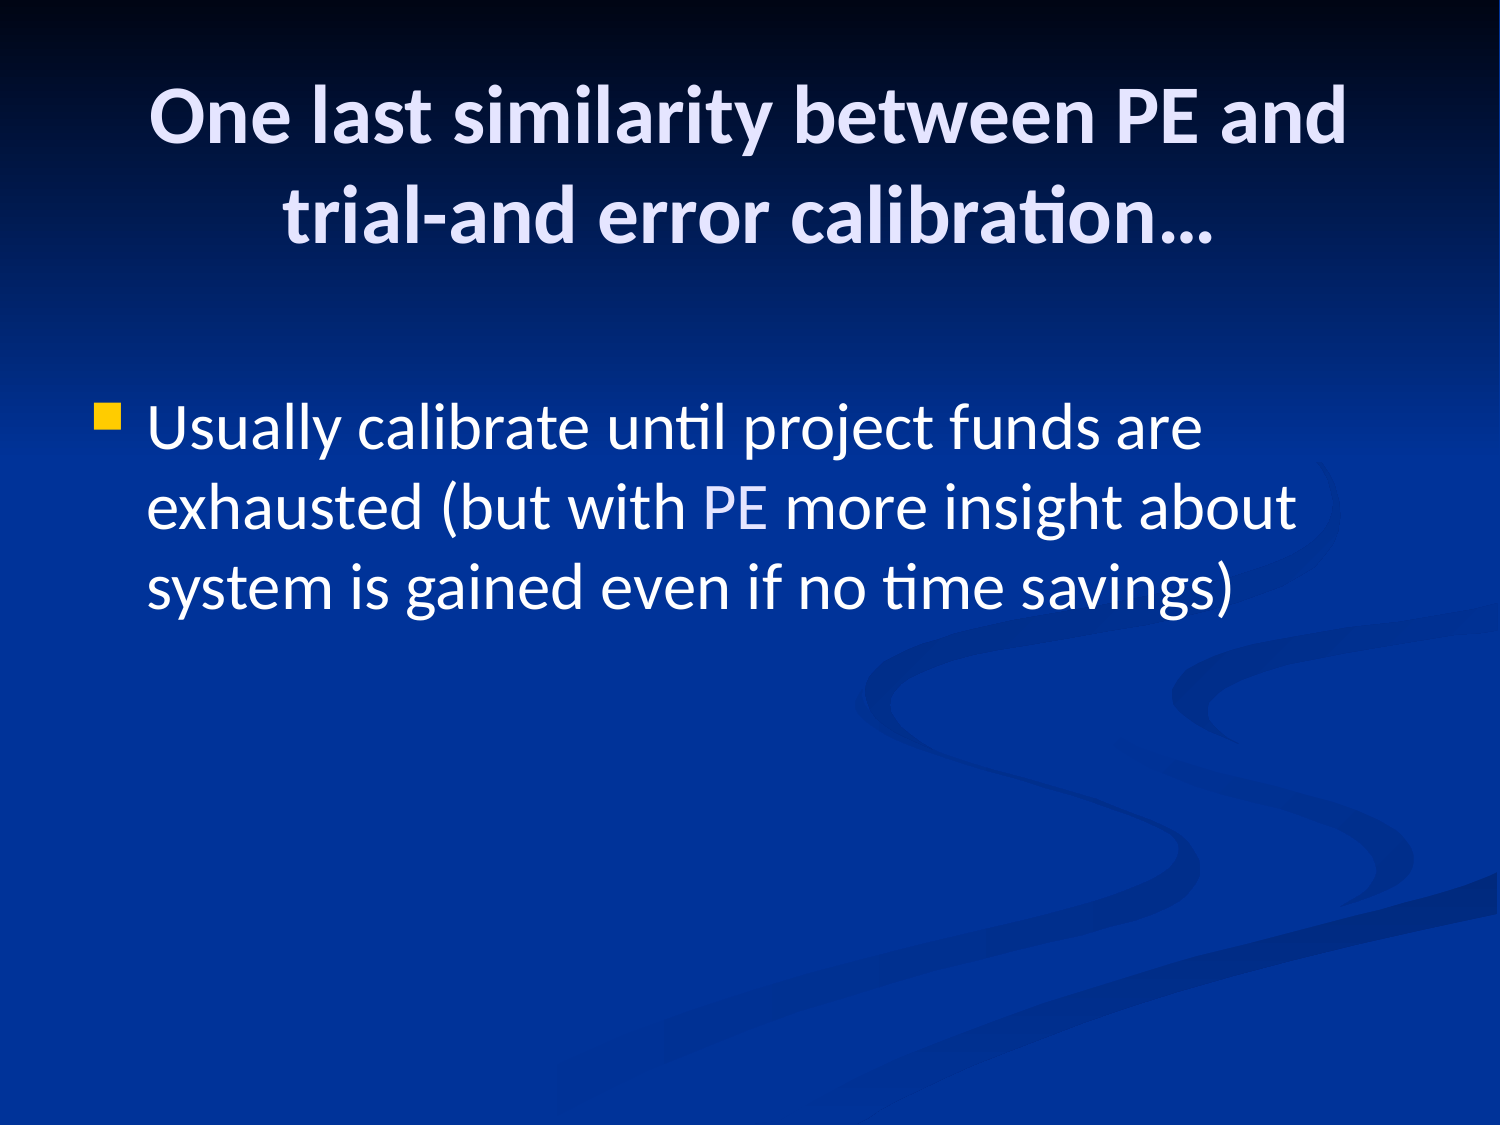

# One last similarity between PE and trial-and error calibration…
Usually calibrate until project funds are exhausted (but with PE more insight about system is gained even if no time savings)